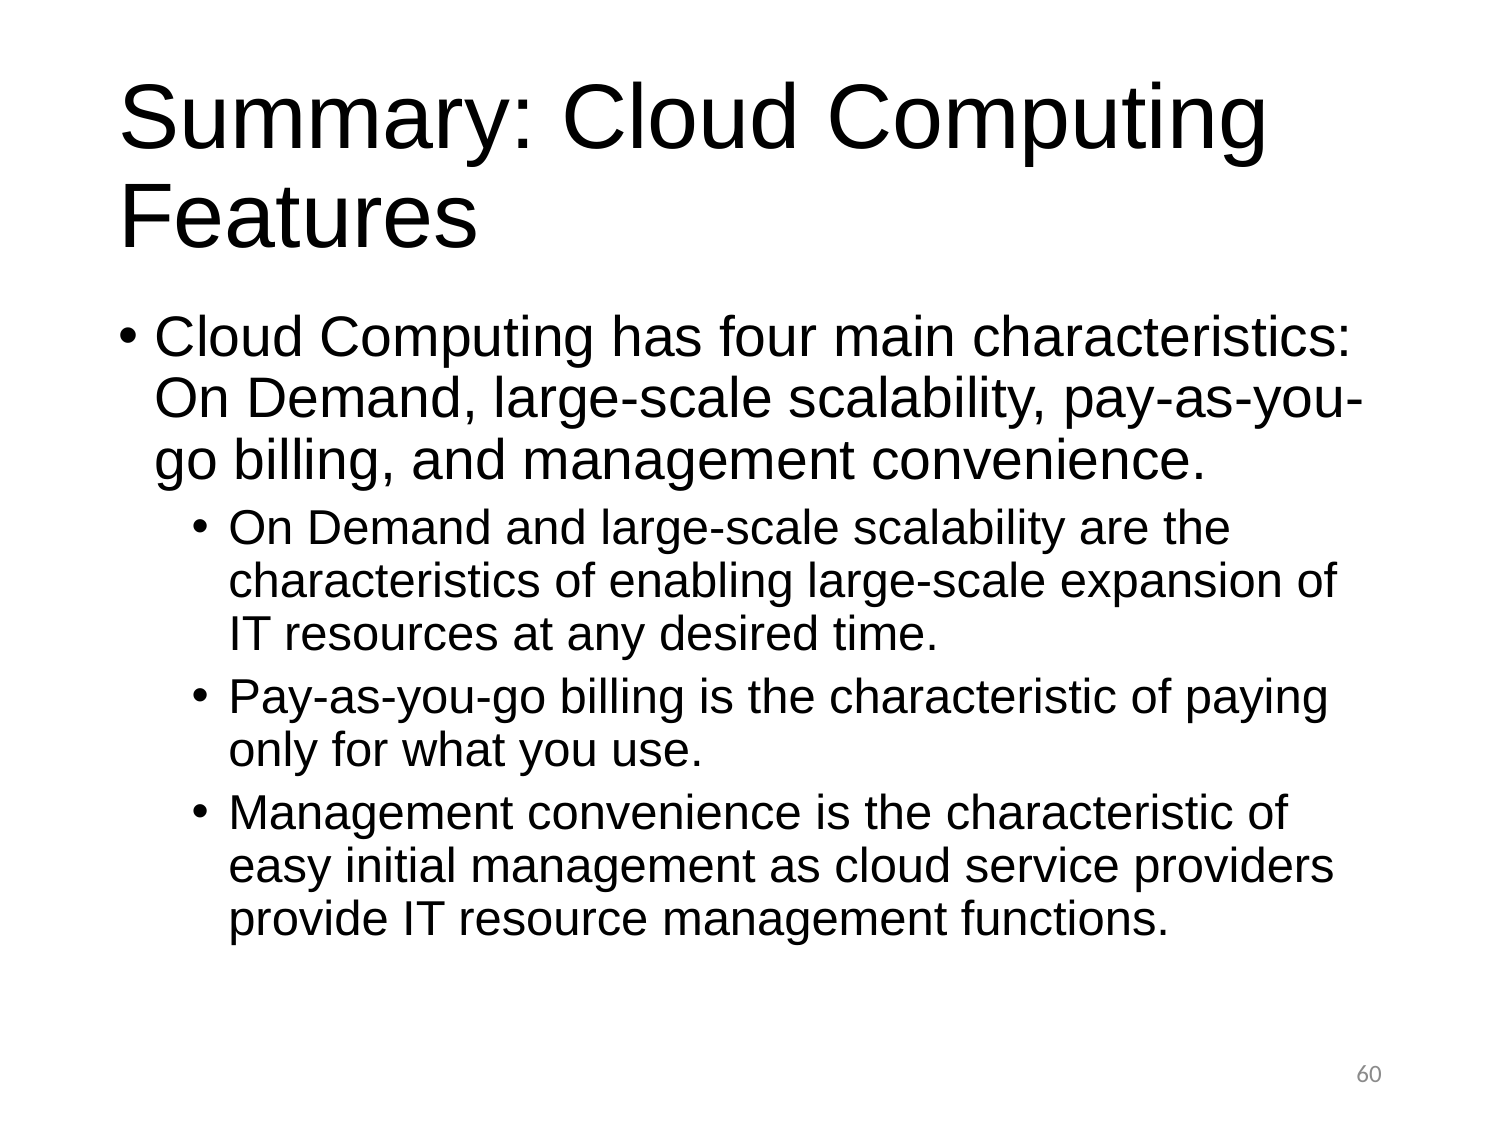

# Summary: Cloud Computing Features
Cloud Computing has four main characteristics: On Demand, large-scale scalability, pay-as-you-go billing, and management convenience.
On Demand and large-scale scalability are the characteristics of enabling large-scale expansion of IT resources at any desired time.
Pay-as-you-go billing is the characteristic of paying only for what you use.
Management convenience is the characteristic of easy initial management as cloud service providers provide IT resource management functions.
60